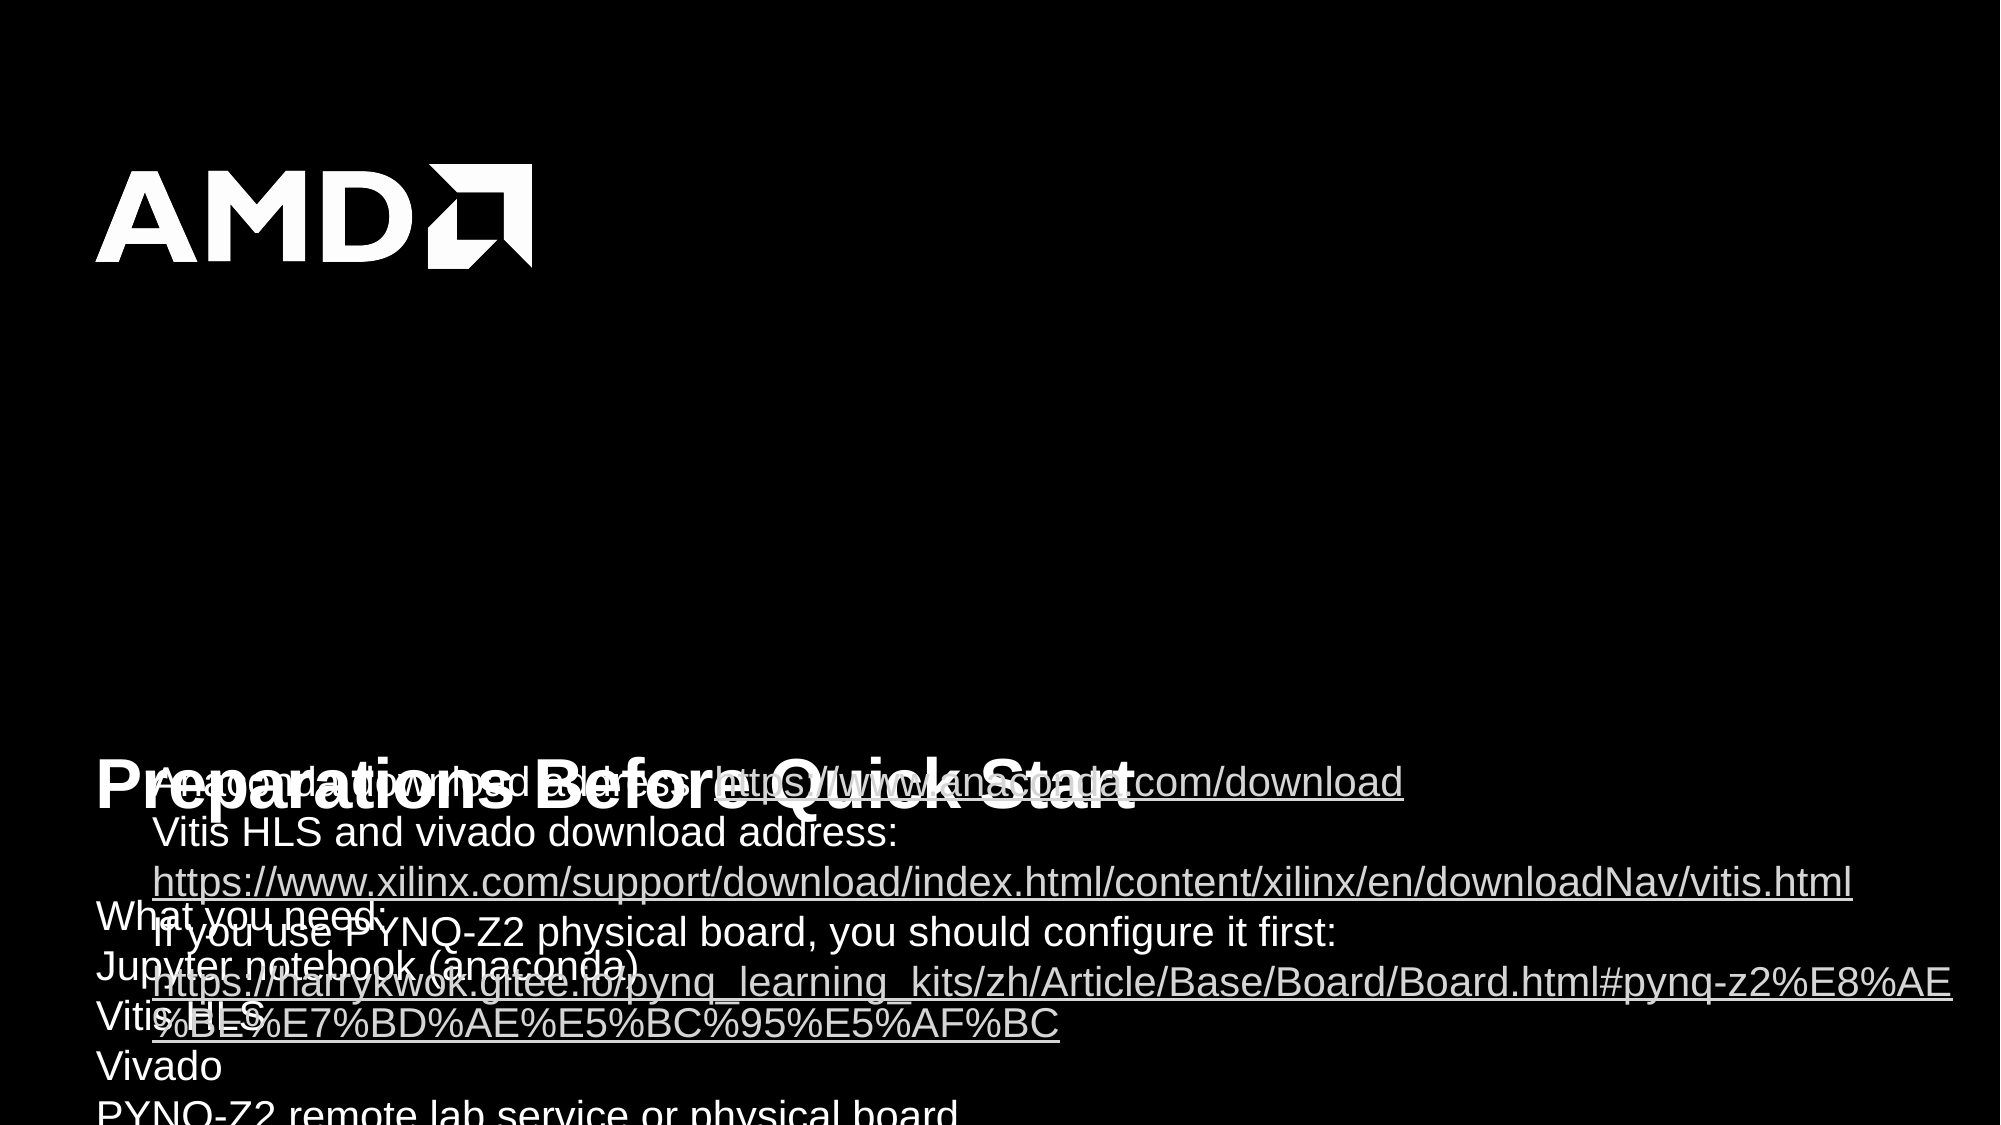

# Preparations Before Quick Start
Anaconda download address: https://www.anaconda.com/download
Vitis HLS and vivado download address: https://www.xilinx.com/support/download/index.html/content/xilinx/en/downloadNav/vitis.html
If you use PYNQ-Z2 physical board, you should configure it first: https://harrykwok.gitee.io/pynq_learning_kits/zh/Article/Base/Board/Board.html#pynq-z2%E8%AE%BE%E7%BD%AE%E5%BC%95%E5%AF%BC
What you need:
Jupyter notebook (anaconda)
Vitis HLS
Vivado
PYNQ-Z2 remote lab service or physical board